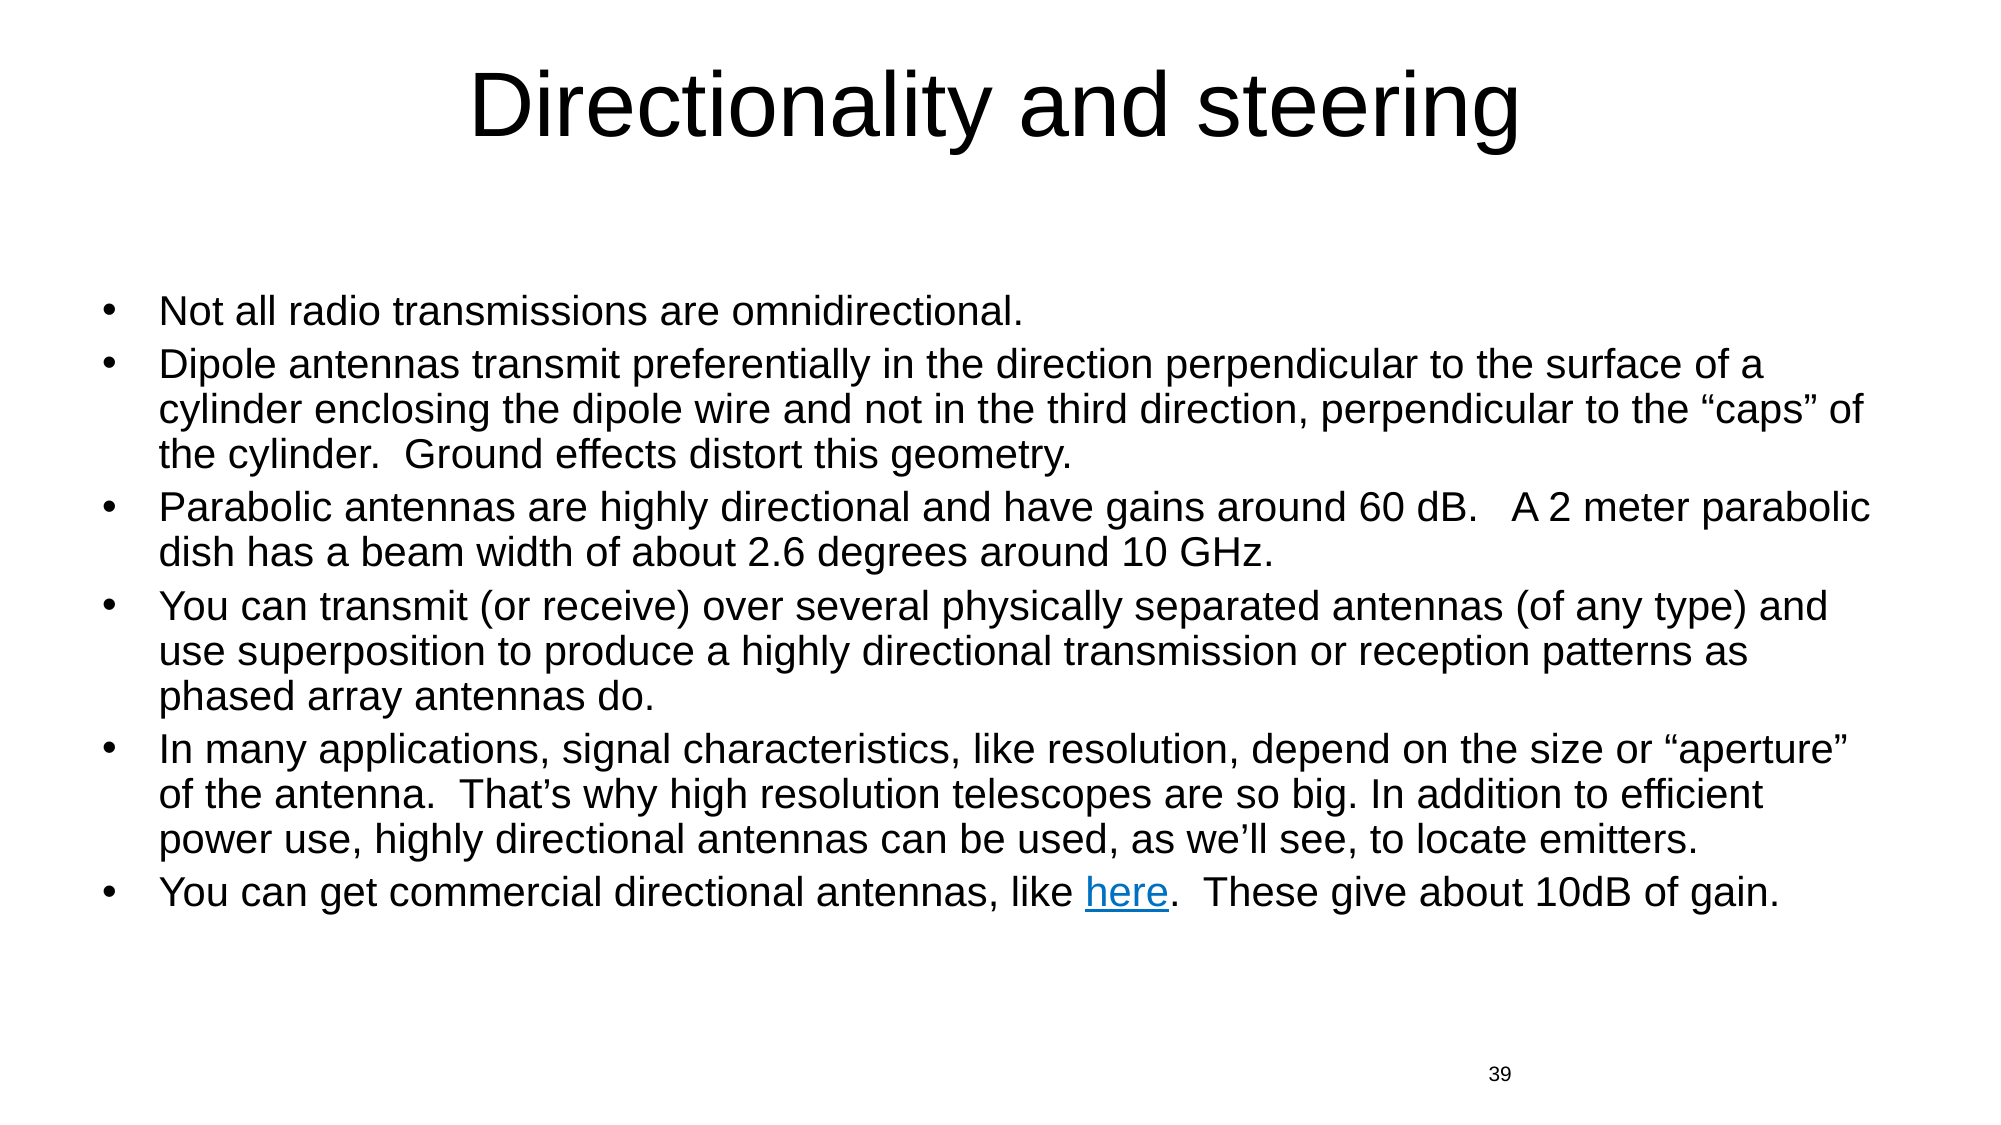

# Directionality and steering
Not all radio transmissions are omnidirectional.
Dipole antennas transmit preferentially in the direction perpendicular to the surface of a cylinder enclosing the dipole wire and not in the third direction, perpendicular to the “caps” of the cylinder.  Ground effects distort this geometry.
Parabolic antennas are highly directional and have gains around 60 dB.   A 2 meter parabolic dish has a beam width of about 2.6 degrees around 10 GHz.
You can transmit (or receive) over several physically separated antennas (of any type) and use superposition to produce a highly directional transmission or reception patterns as phased array antennas do.
In many applications, signal characteristics, like resolution, depend on the size or “aperture” of the antenna.  That’s why high resolution telescopes are so big. In addition to efficient power use, highly directional antennas can be used, as we’ll see, to locate emitters.
You can get commercial directional antennas, like here.  These give about 10dB of gain.
39